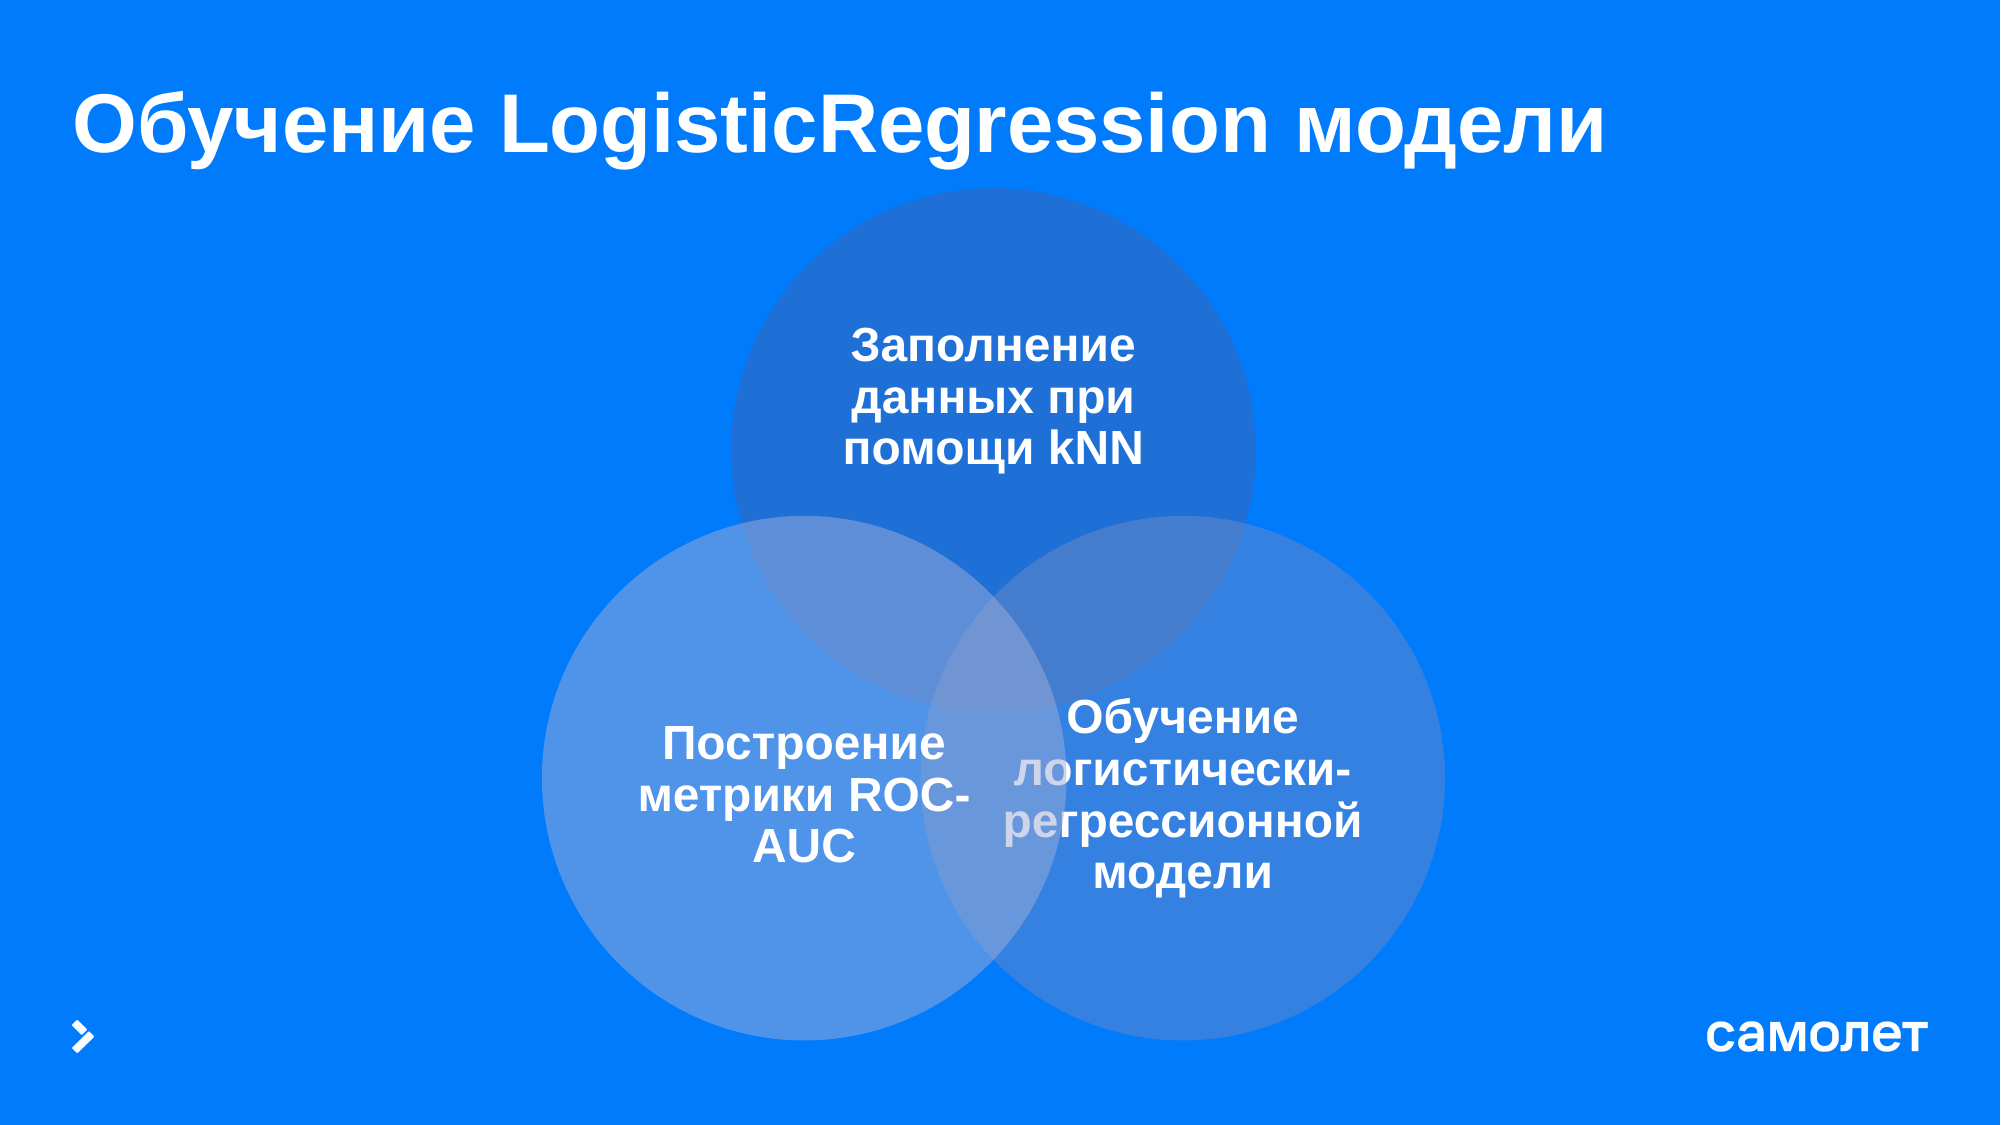

# Обучение LogisticRegression модели
Заполнение данных при помощи kNN
Обучение логистически-регрессионной модели
Построение метрики ROC-AUC